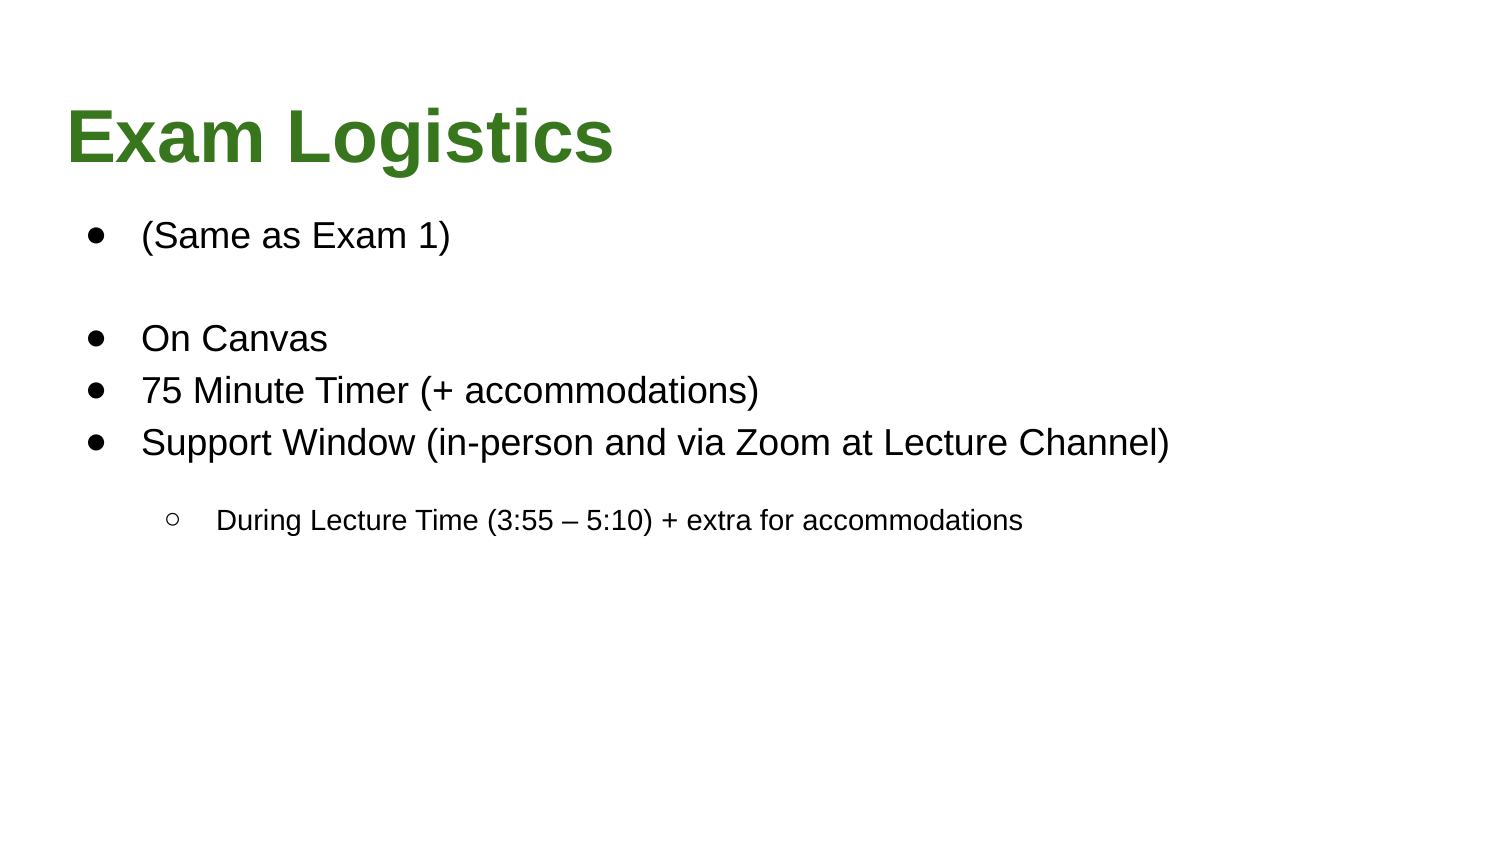

# Exam Logistics
(Same as Exam 1)

On Canvas
75 Minute Timer (+ accommodations)
Support Window (in-person and via Zoom at Lecture Channel)
During Lecture Time (3:55 – 5:10) + extra for accommodations